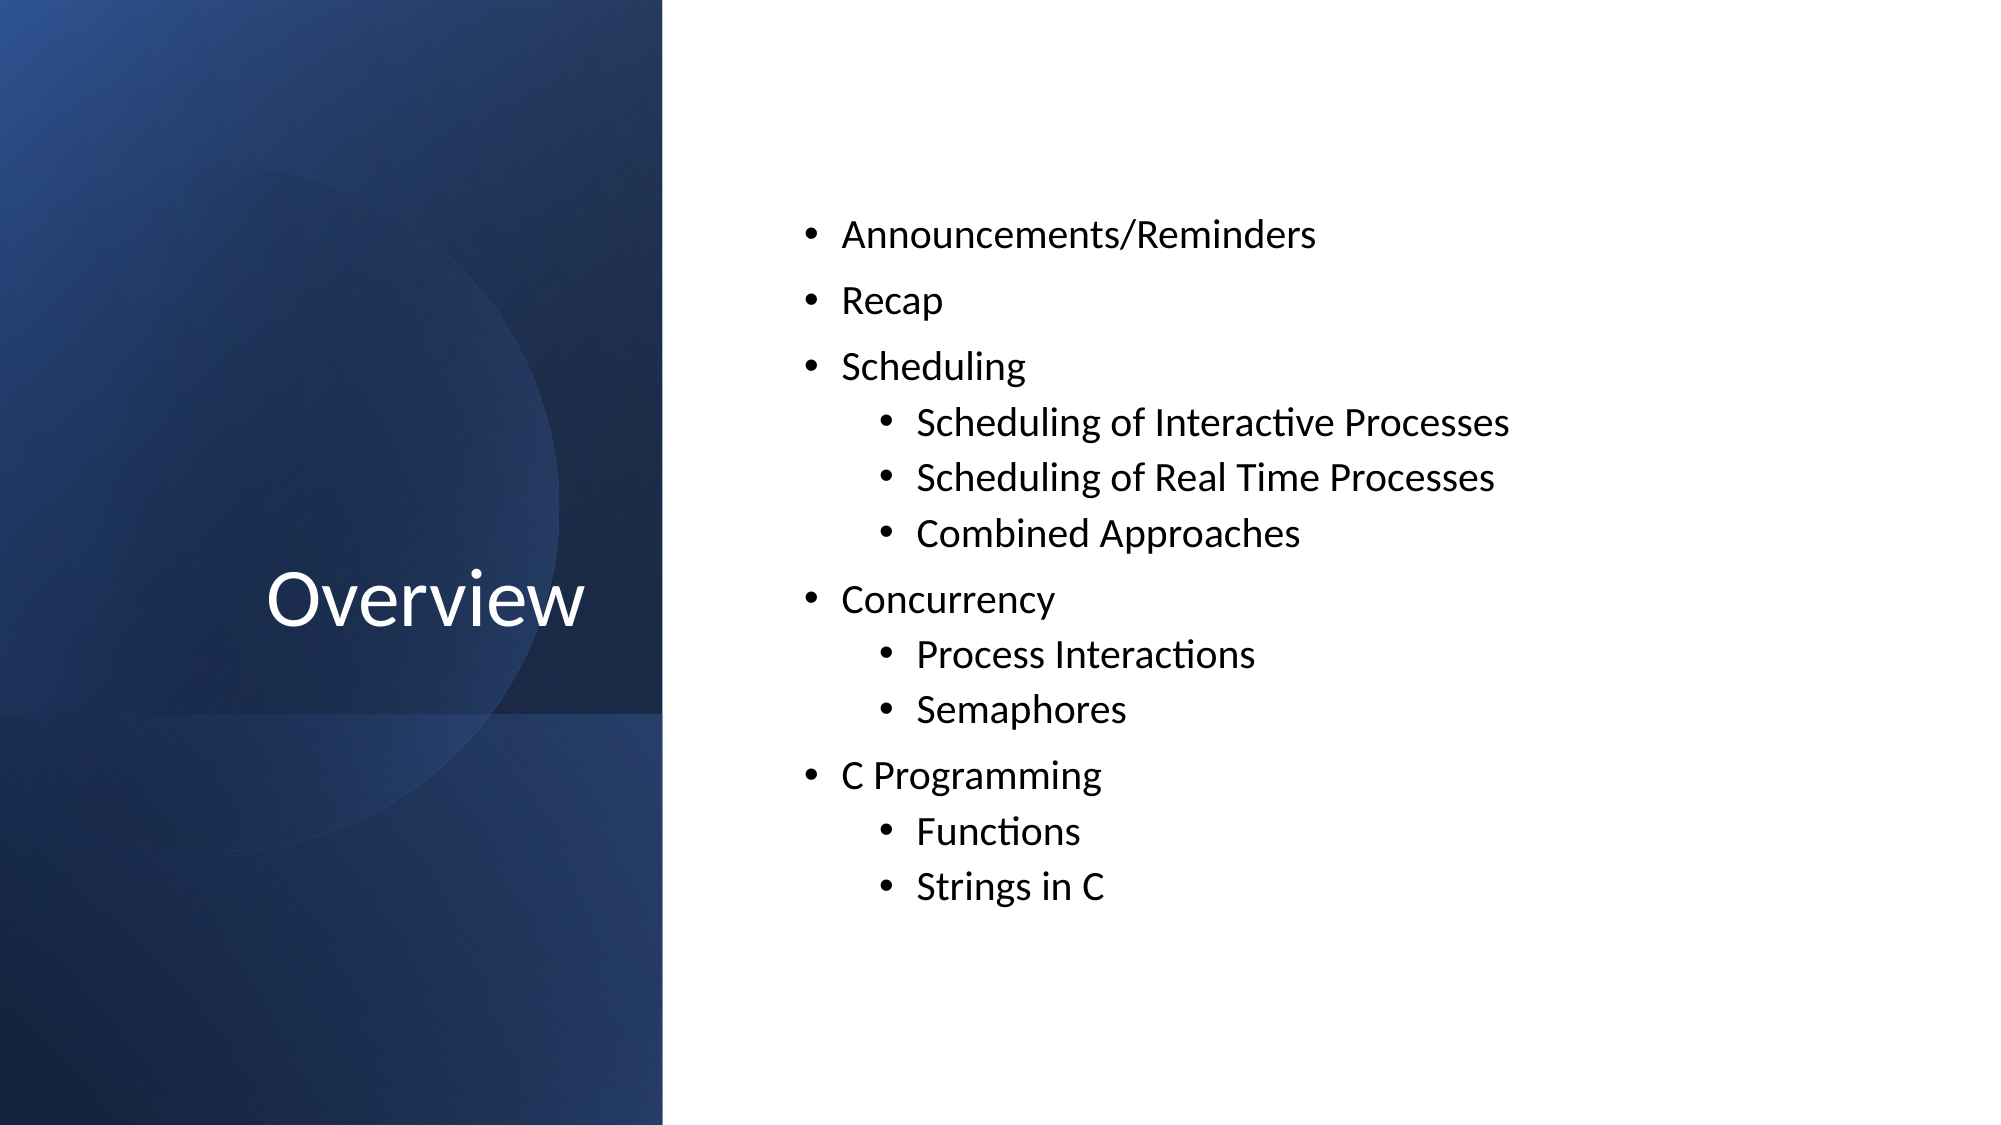

# Overview
Announcements/Reminders
Recap
Scheduling
Scheduling of Interactive Processes
Scheduling of Real Time Processes
Combined Approaches
Concurrency
Process Interactions
Semaphores
C Programming
Functions
Strings in C